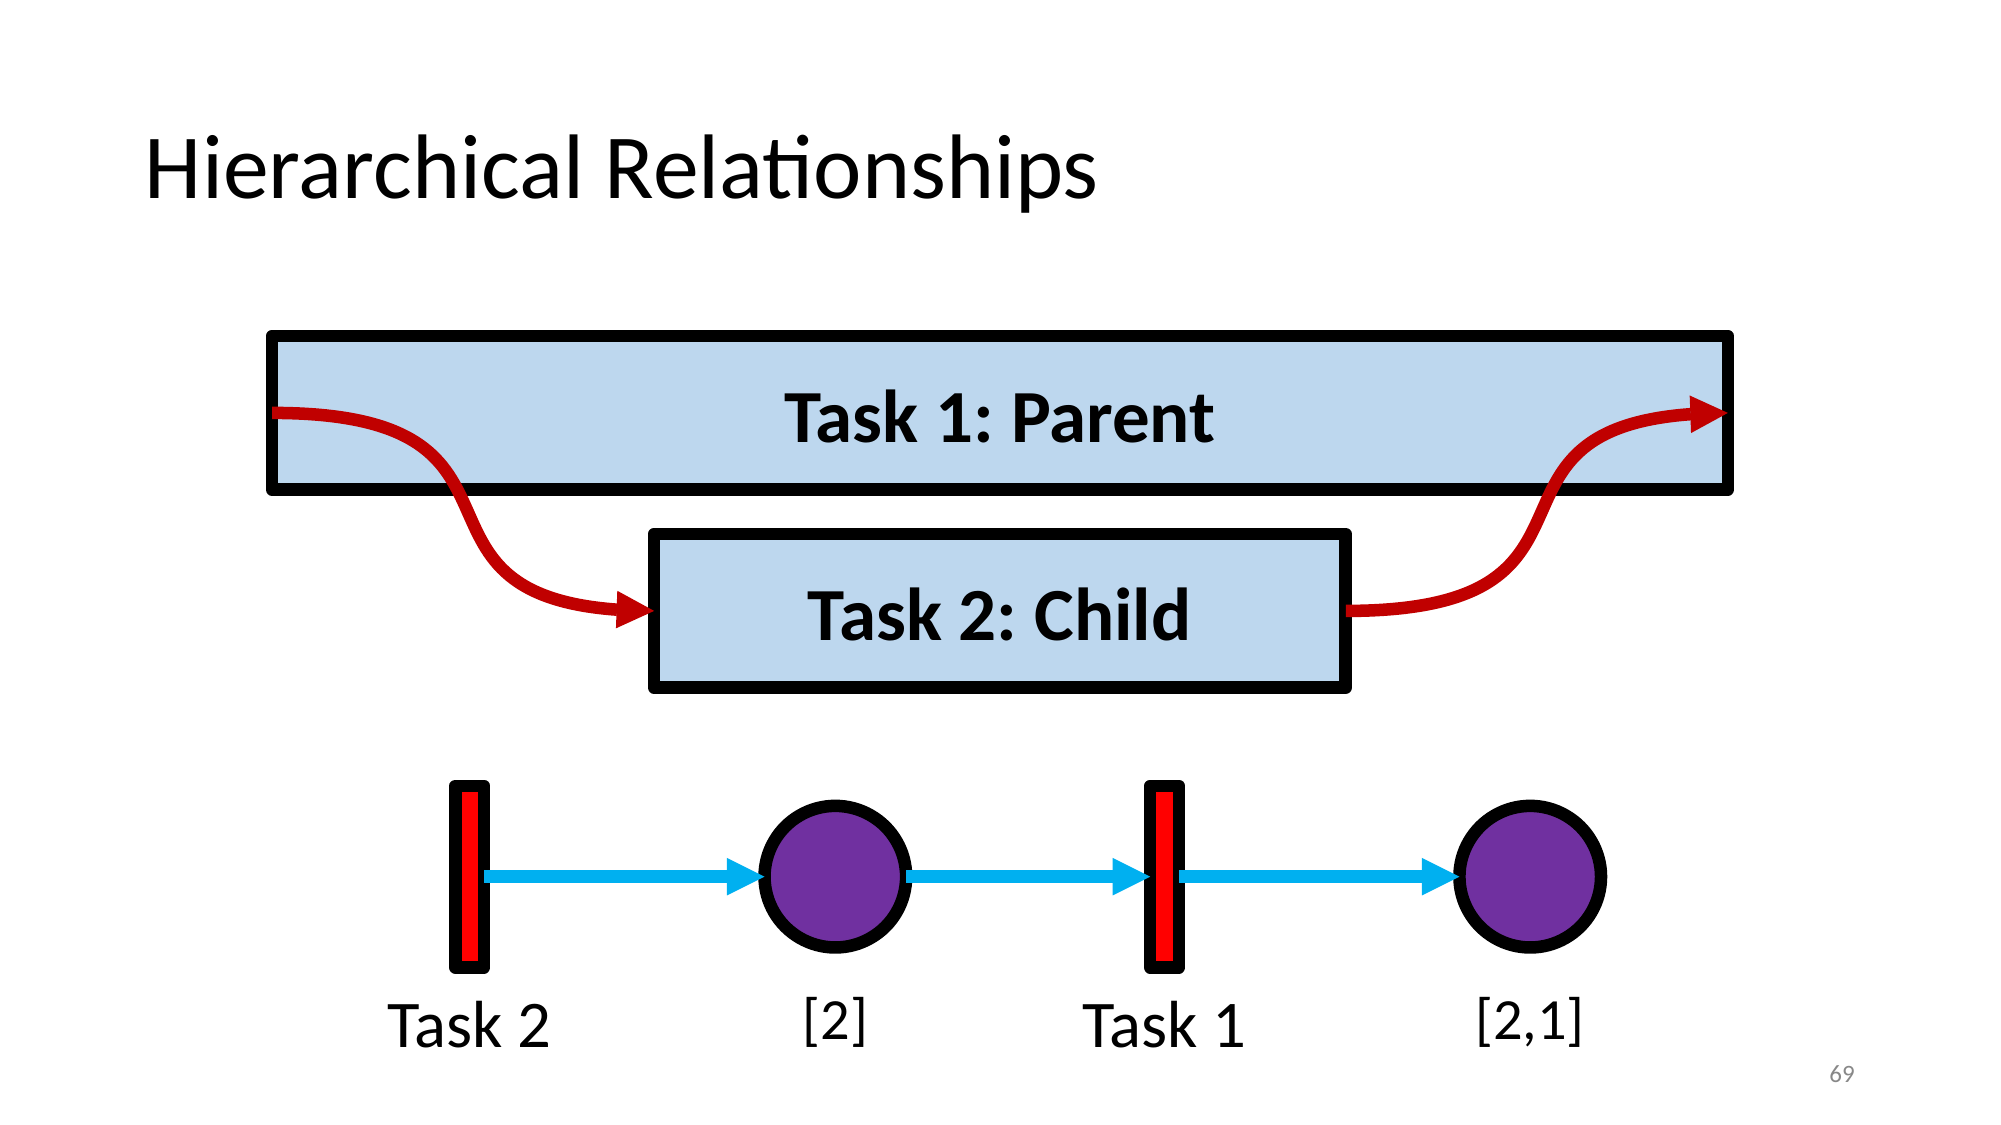

# Hierarchical Relationships

Task 1: Parent

Task 2: Child

Task 2
[2]

Task 1
[2,1]
69